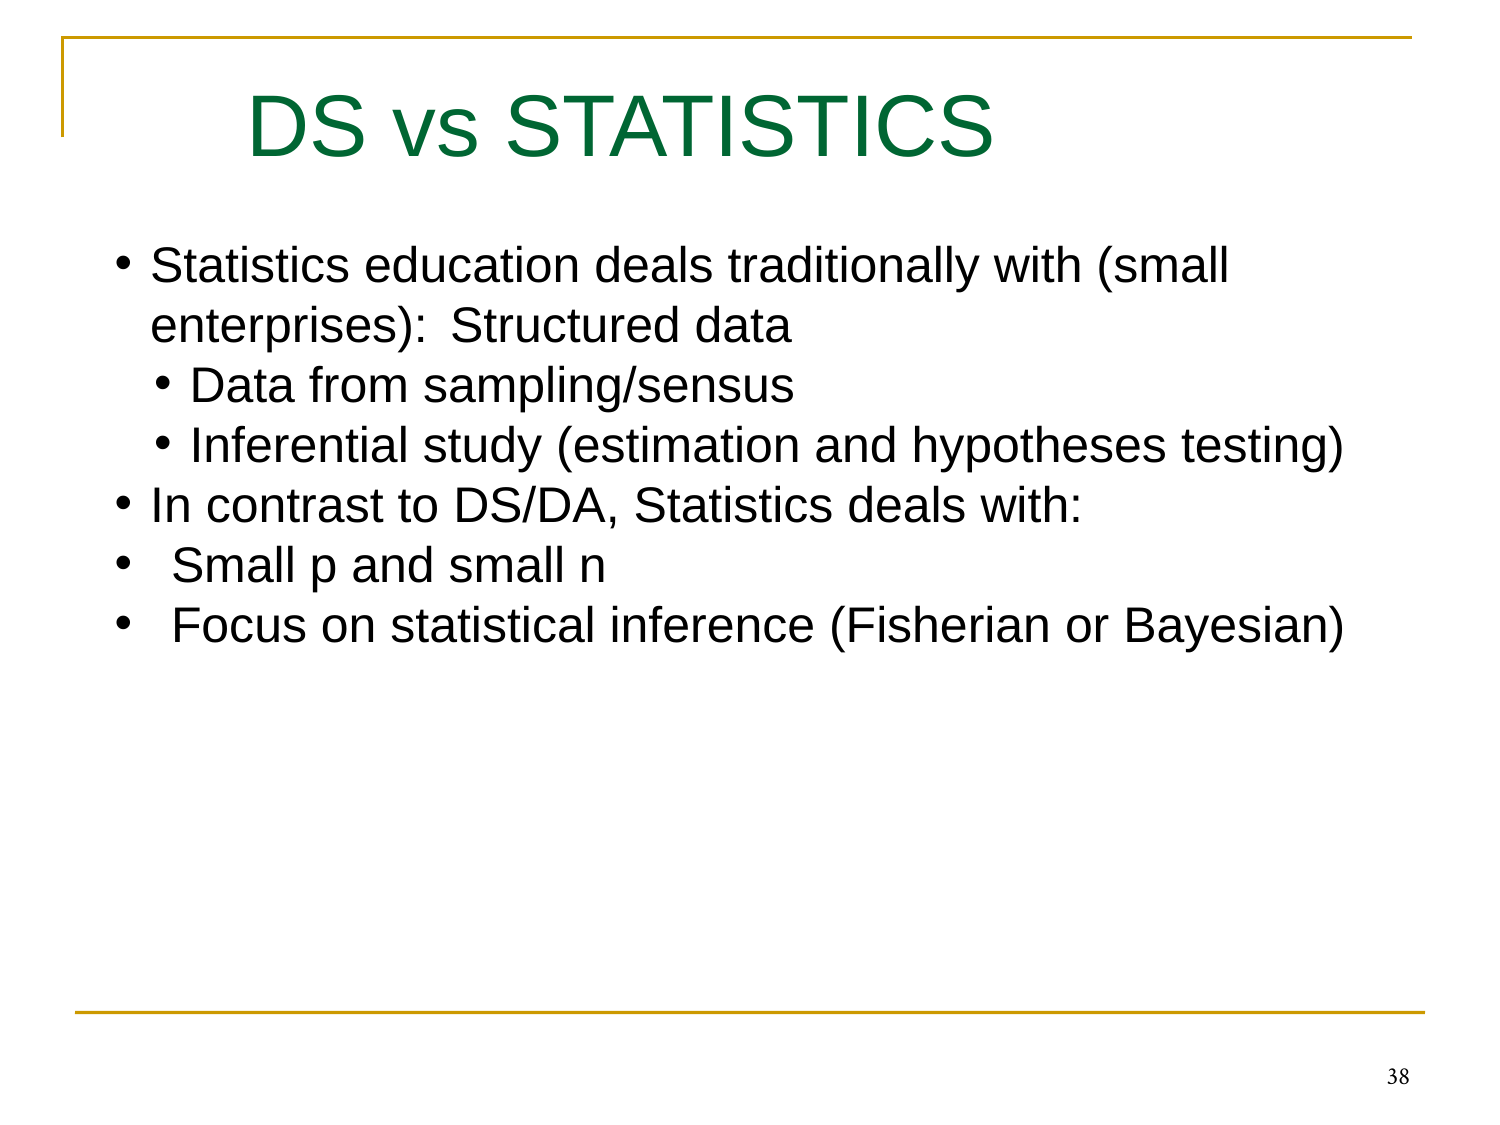

DS vs STATISTICS OUT US

Statistics education deals traditionally with (small enterprises): 	Structured data
Data from sampling/sensus
Inferential study (estimation and hypotheses testing)
In contrast to DS/DA, Statistics deals with:
Small p and small n
Focus on statistical inference (Fisherian or Bayesian)

38